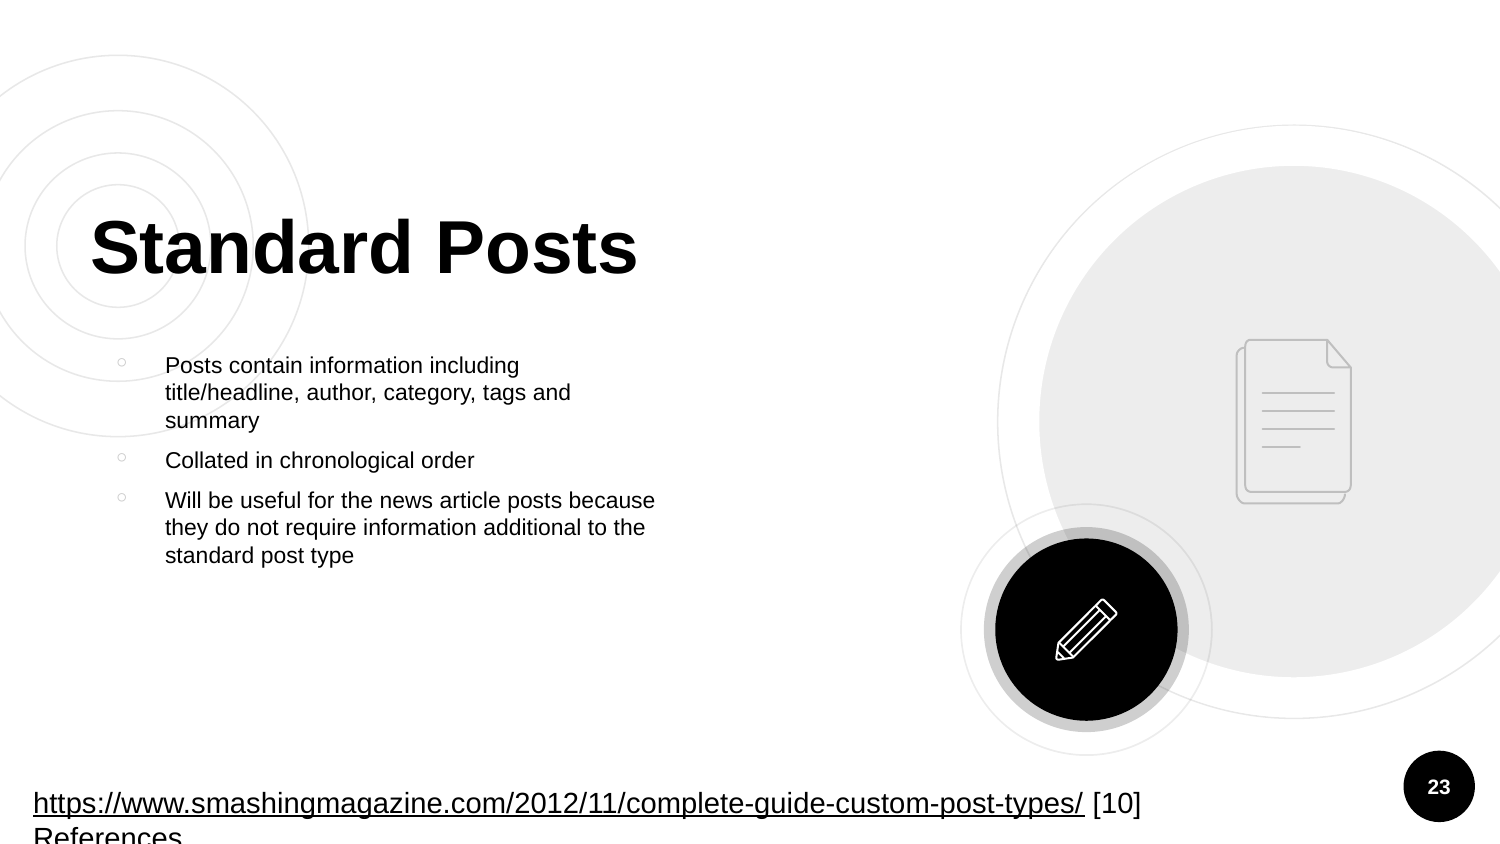

# Standard Posts
Posts contain information including title/headline, author, category, tags and summary
Collated in chronological order
Will be useful for the news article posts because they do not require information additional to the standard post type

23
https://www.smashingmagazine.com/2012/11/complete-guide-custom-post-types/ [10] References.